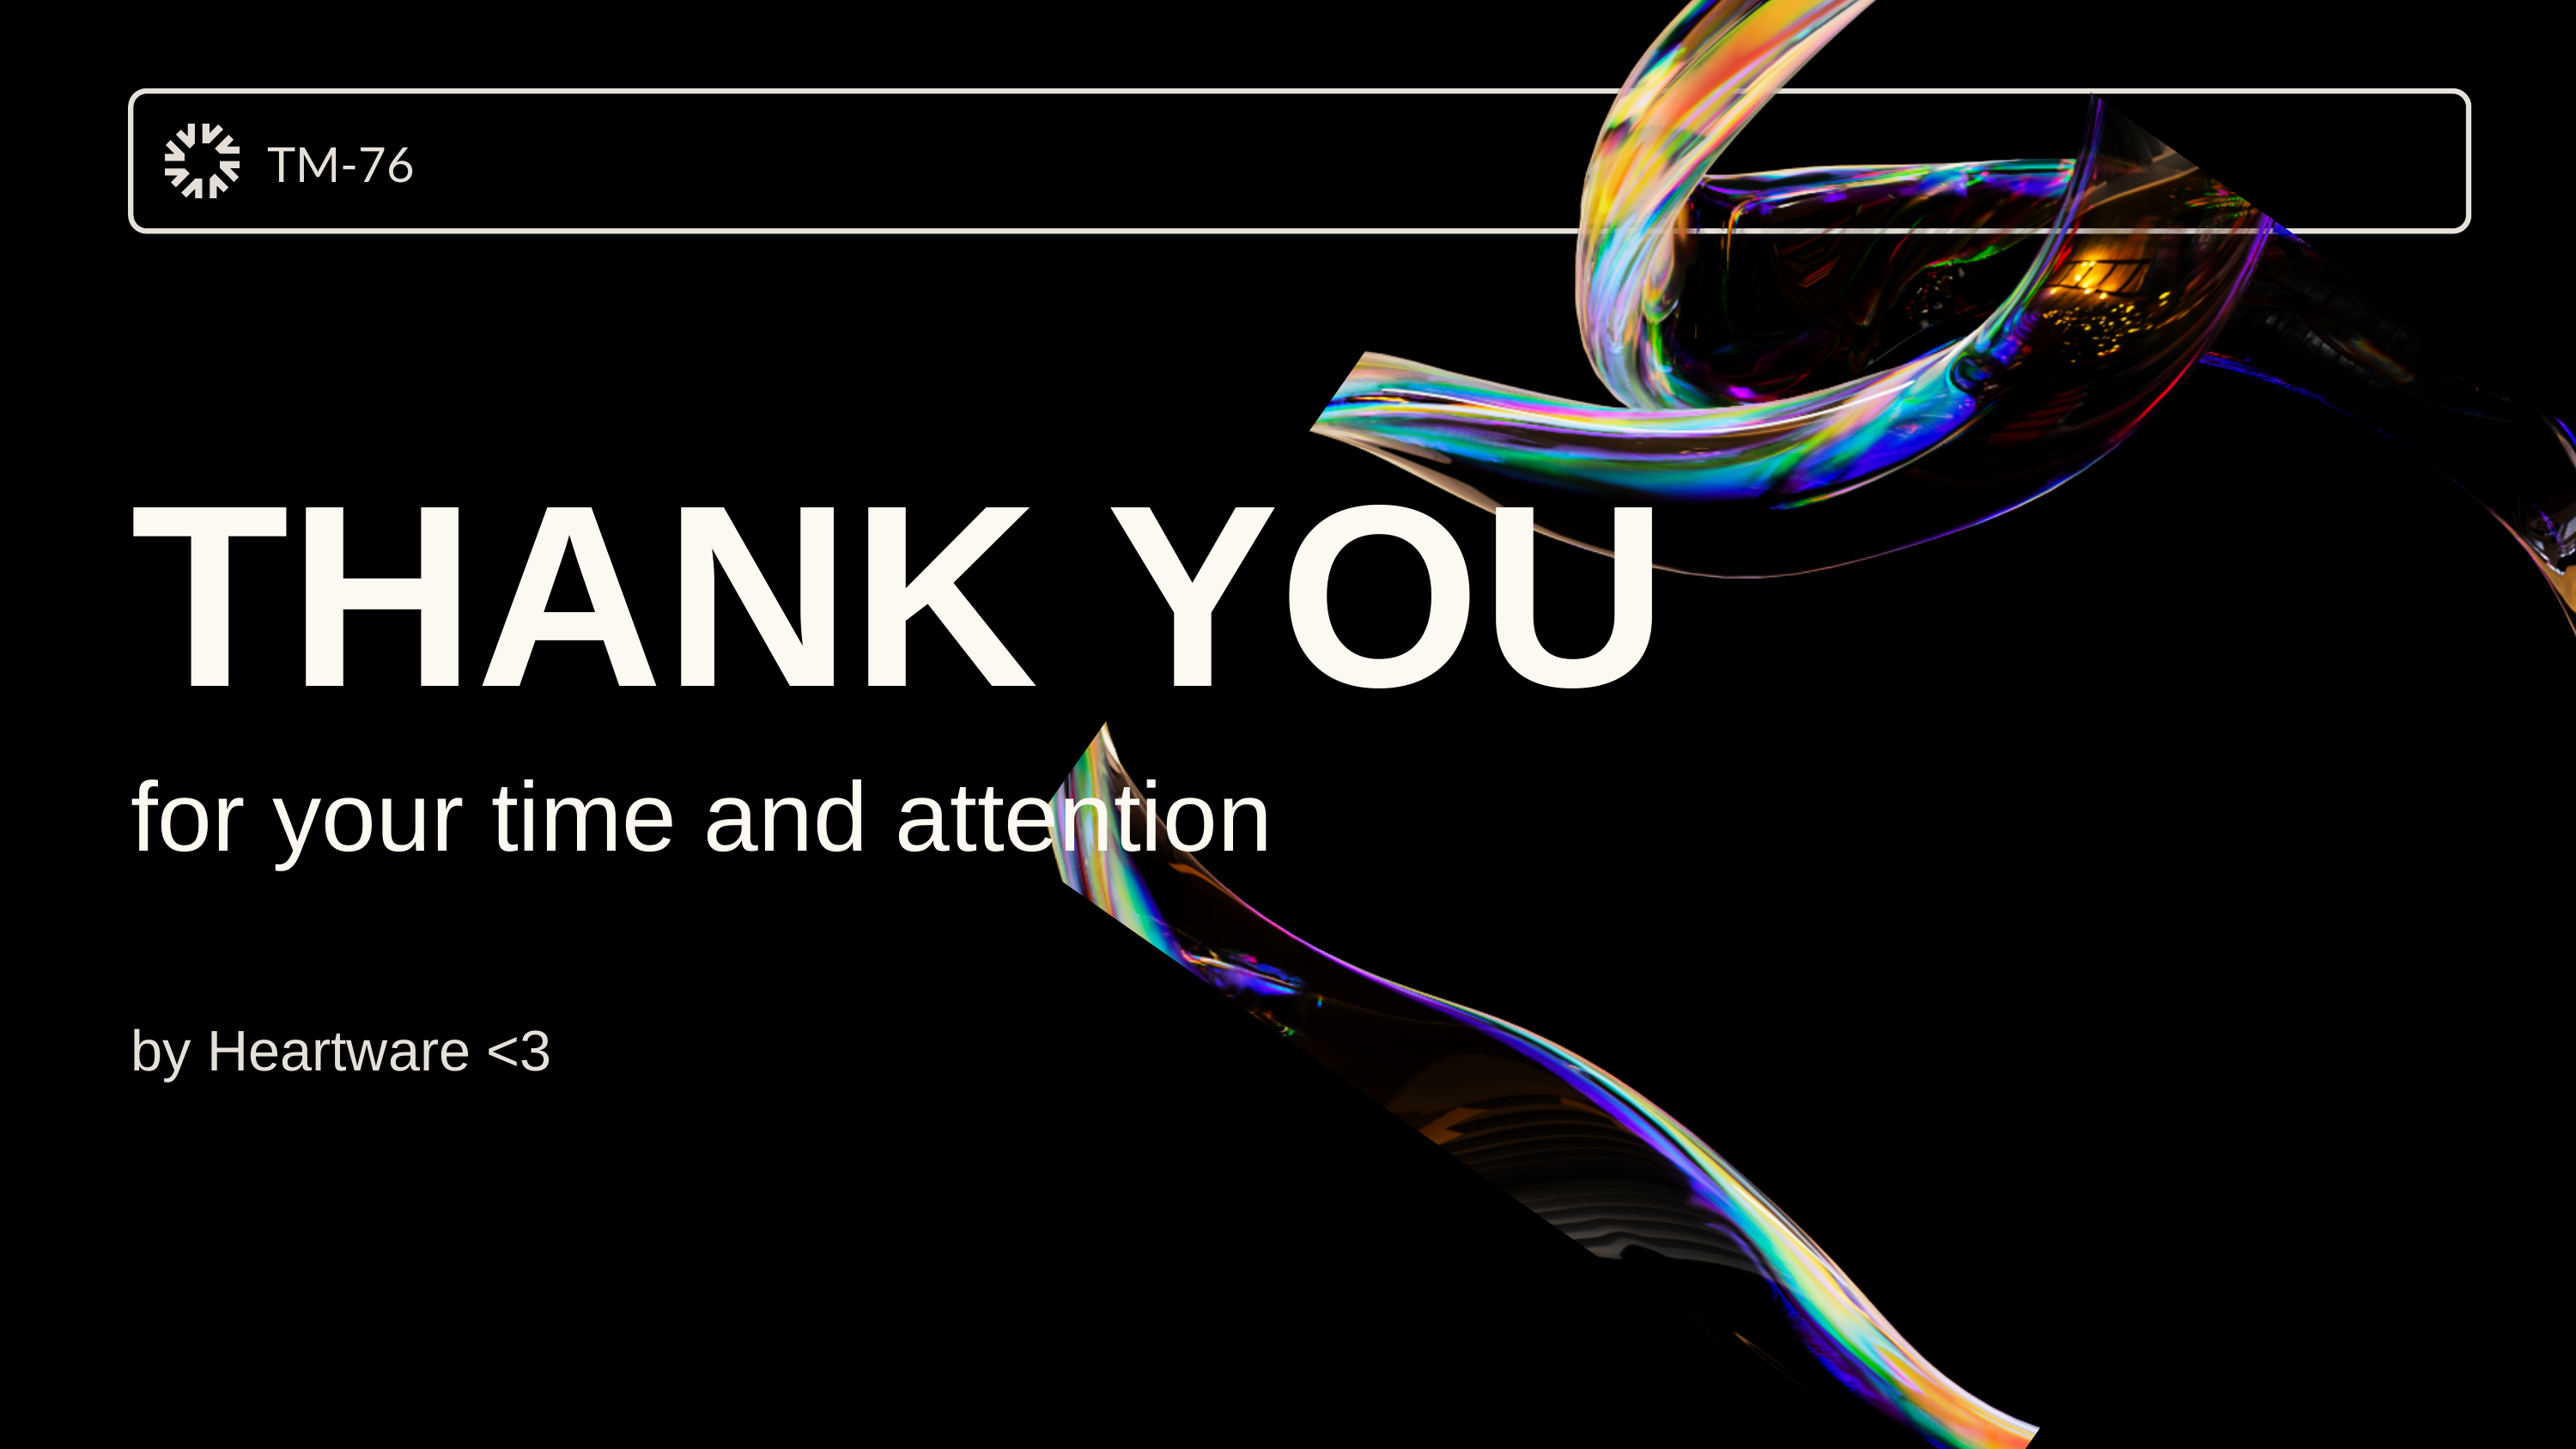

TM-76
THANK YOU
for your time and attention
by Heartware <3